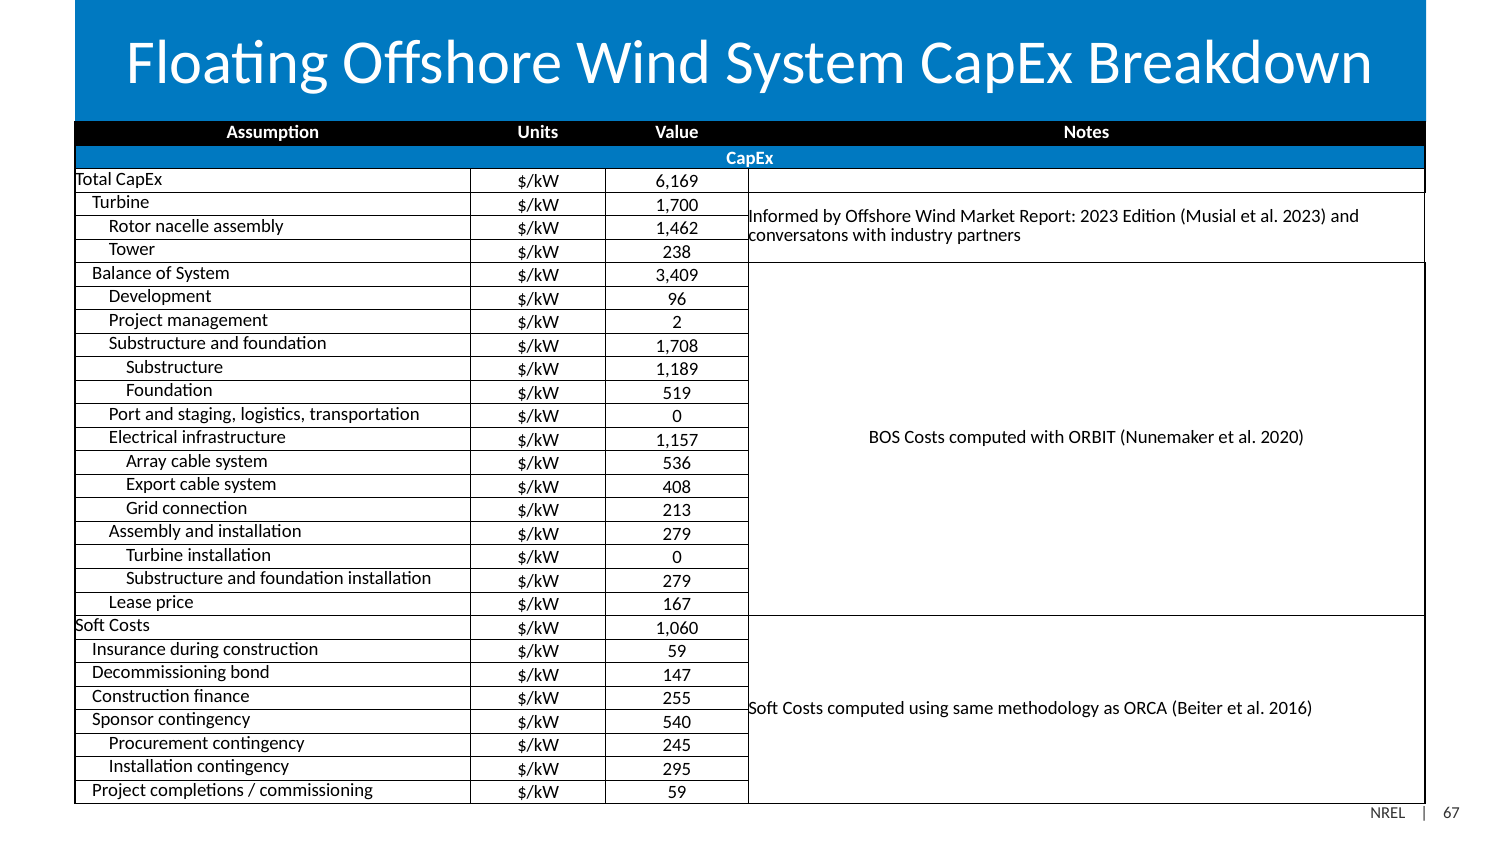

# Floating Offshore Wind System CapEx Breakdown
| Assumption | Units | Value | Notes |
| --- | --- | --- | --- |
| CapEx |  |  |  |
| Total CapEx | $/kW | 6,169 |  |
| Turbine | $/kW | 1,700 | Informed by Offshore Wind Market Report: 2023 Edition (Musial et al. 2023) and conversatons with industry partners |
| Rotor nacelle assembly | $/kW | 1,462 |  |
| Tower | $/kW | 238 |  |
| Balance of System | $/kW | 3,409 | BOS Costs computed with ORBIT (Nunemaker et al. 2020) |
| Development | $/kW | 96 |  |
| Project management | $/kW | 2 |  |
| Substructure and foundation | $/kW | 1,708 |  |
| Substructure | $/kW | 1,189 |  |
| Foundation | $/kW | 519 |  |
| Port and staging, logistics, transportation | $/kW | 0 |  |
| Electrical infrastructure | $/kW | 1,157 |  |
| Array cable system | $/kW | 536 |  |
| Export cable system | $/kW | 408 |  |
| Grid connection | $/kW | 213 |  |
| Assembly and installation | $/kW | 279 |  |
| Turbine installation | $/kW | 0 |  |
| Substructure and foundation installation | $/kW | 279 |  |
| Lease price | $/kW | 167 |  |
| Soft Costs | $/kW | 1,060 | Soft Costs computed using same methodology as ORCA (Beiter et al. 2016) |
| Insurance during construction | $/kW | 59 |  |
| Decommissioning bond | $/kW | 147 |  |
| Construction finance | $/kW | 255 |  |
| Sponsor contingency | $/kW | 540 |  |
| Procurement contingency | $/kW | 245 |  |
| Installation contingency | $/kW | 295 |  |
| Project completions / commissioning | $/kW | 59 |  |